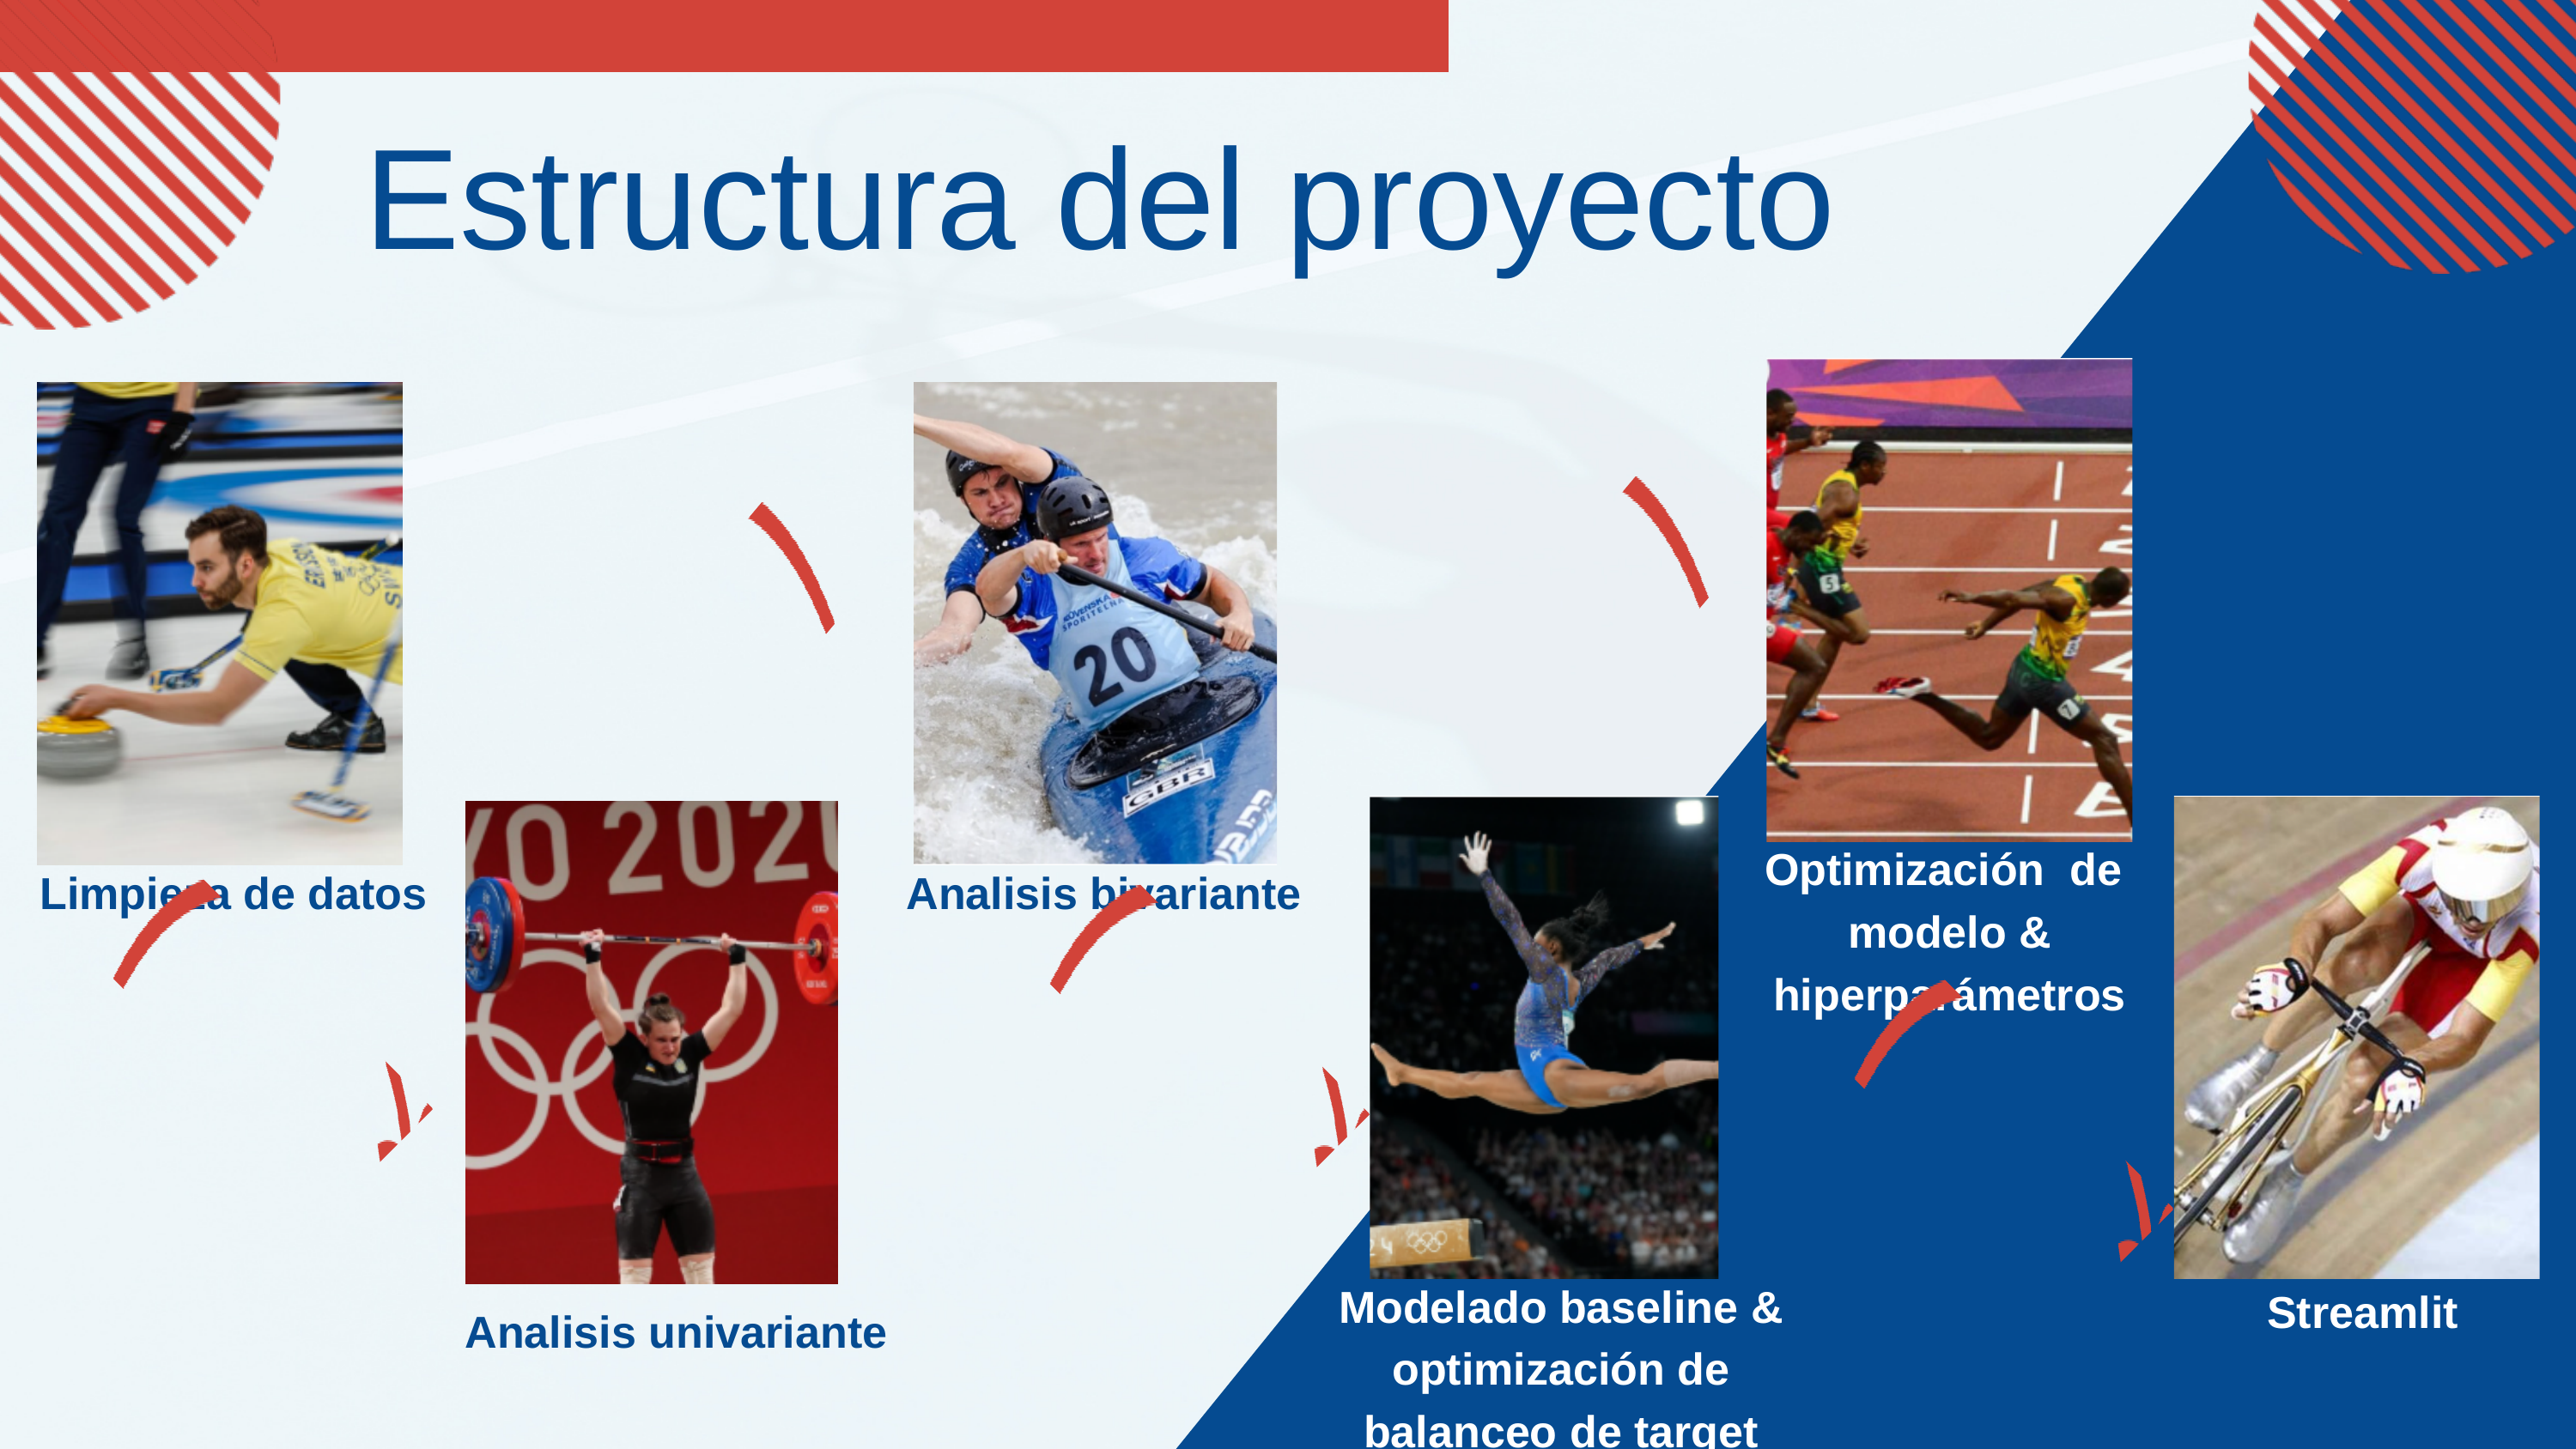

Estructura del proyecto

Optimización  de  modelo &
hiperparámetros
Limpieza de datos
Analisis bivariante

Modelado baseline &
optimización de balanceo de target
Streamlit
Analisis univariante